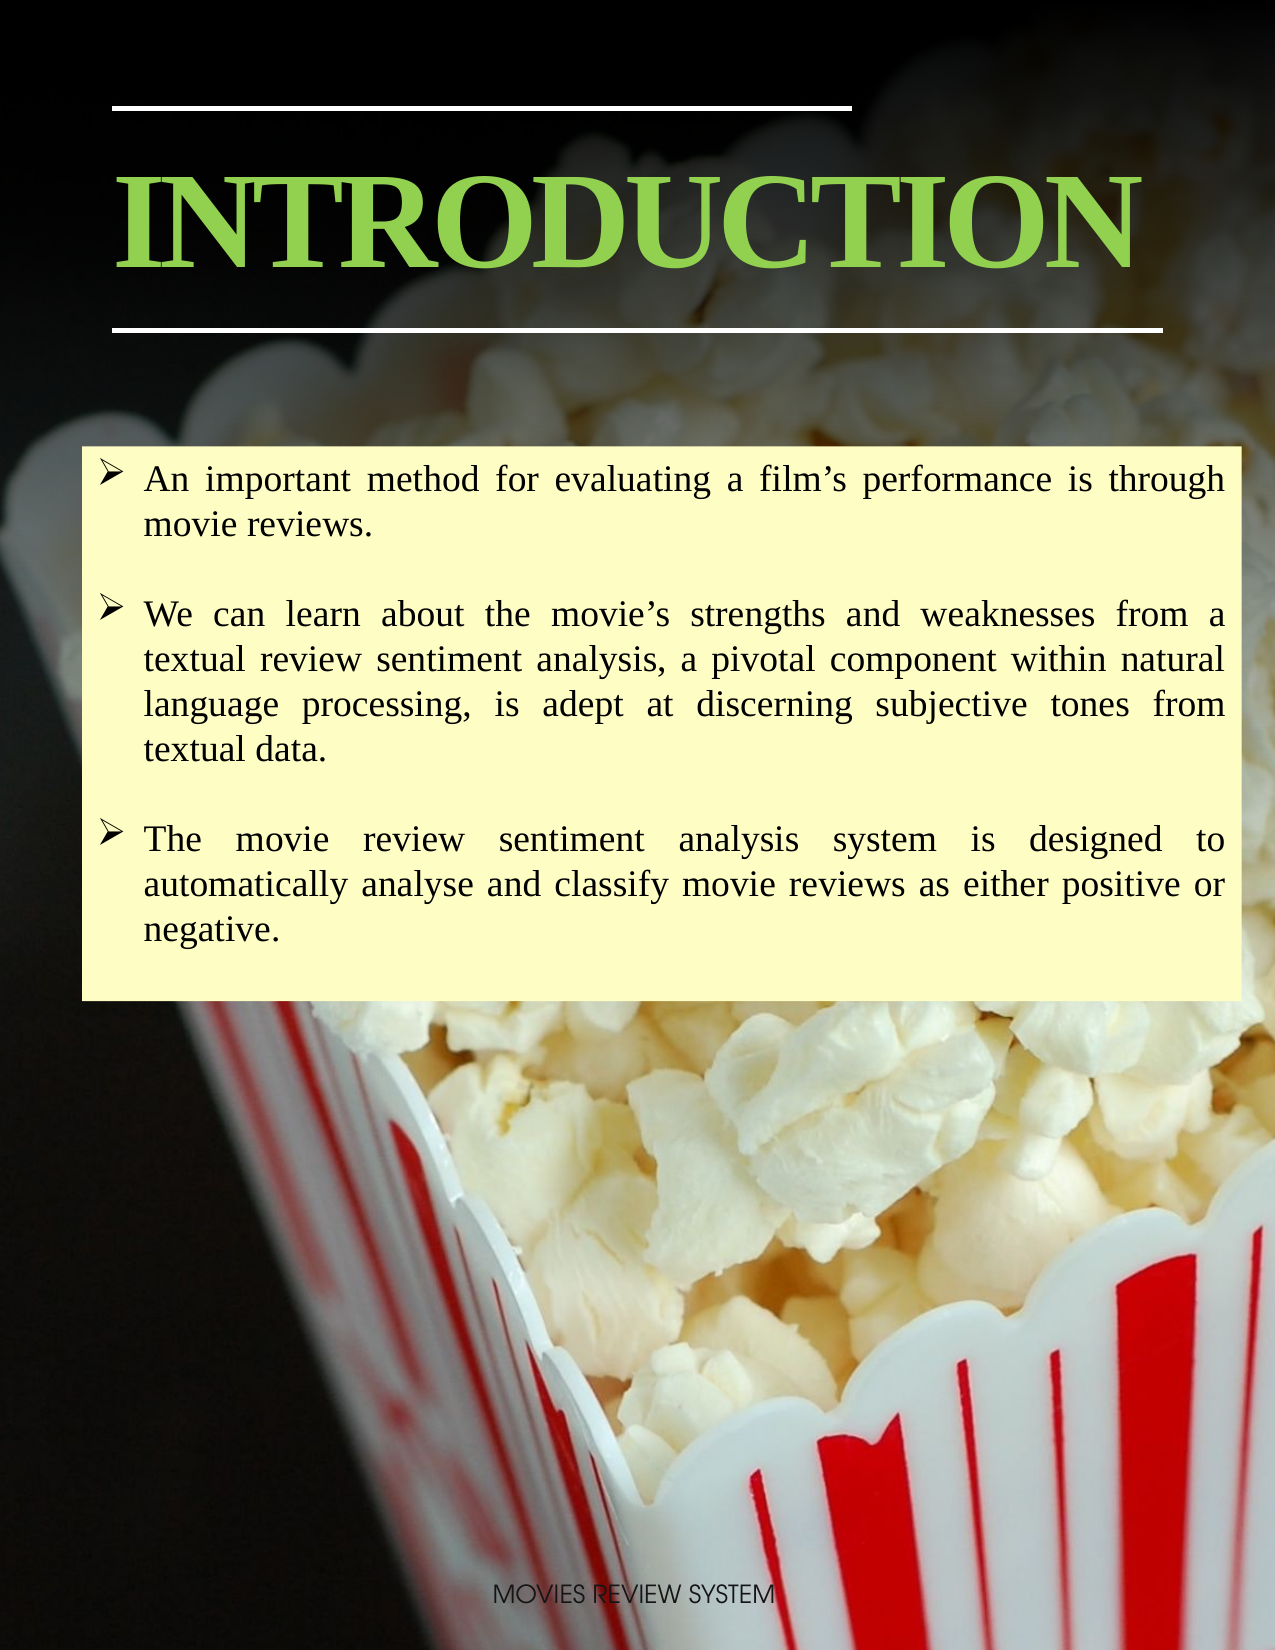

# INTRODUCTION
An important method for evaluating a film’s performance is through movie reviews.

We can learn about the movie’s strengths and weaknesses from a textual review sentiment analysis, a pivotal component within natural language processing, is adept at discerning subjective tones from textual data.

The movie review sentiment analysis system is designed to automatically analyse and classify movie reviews as either positive or negative.

MOVIES REVIEW SYSTEM